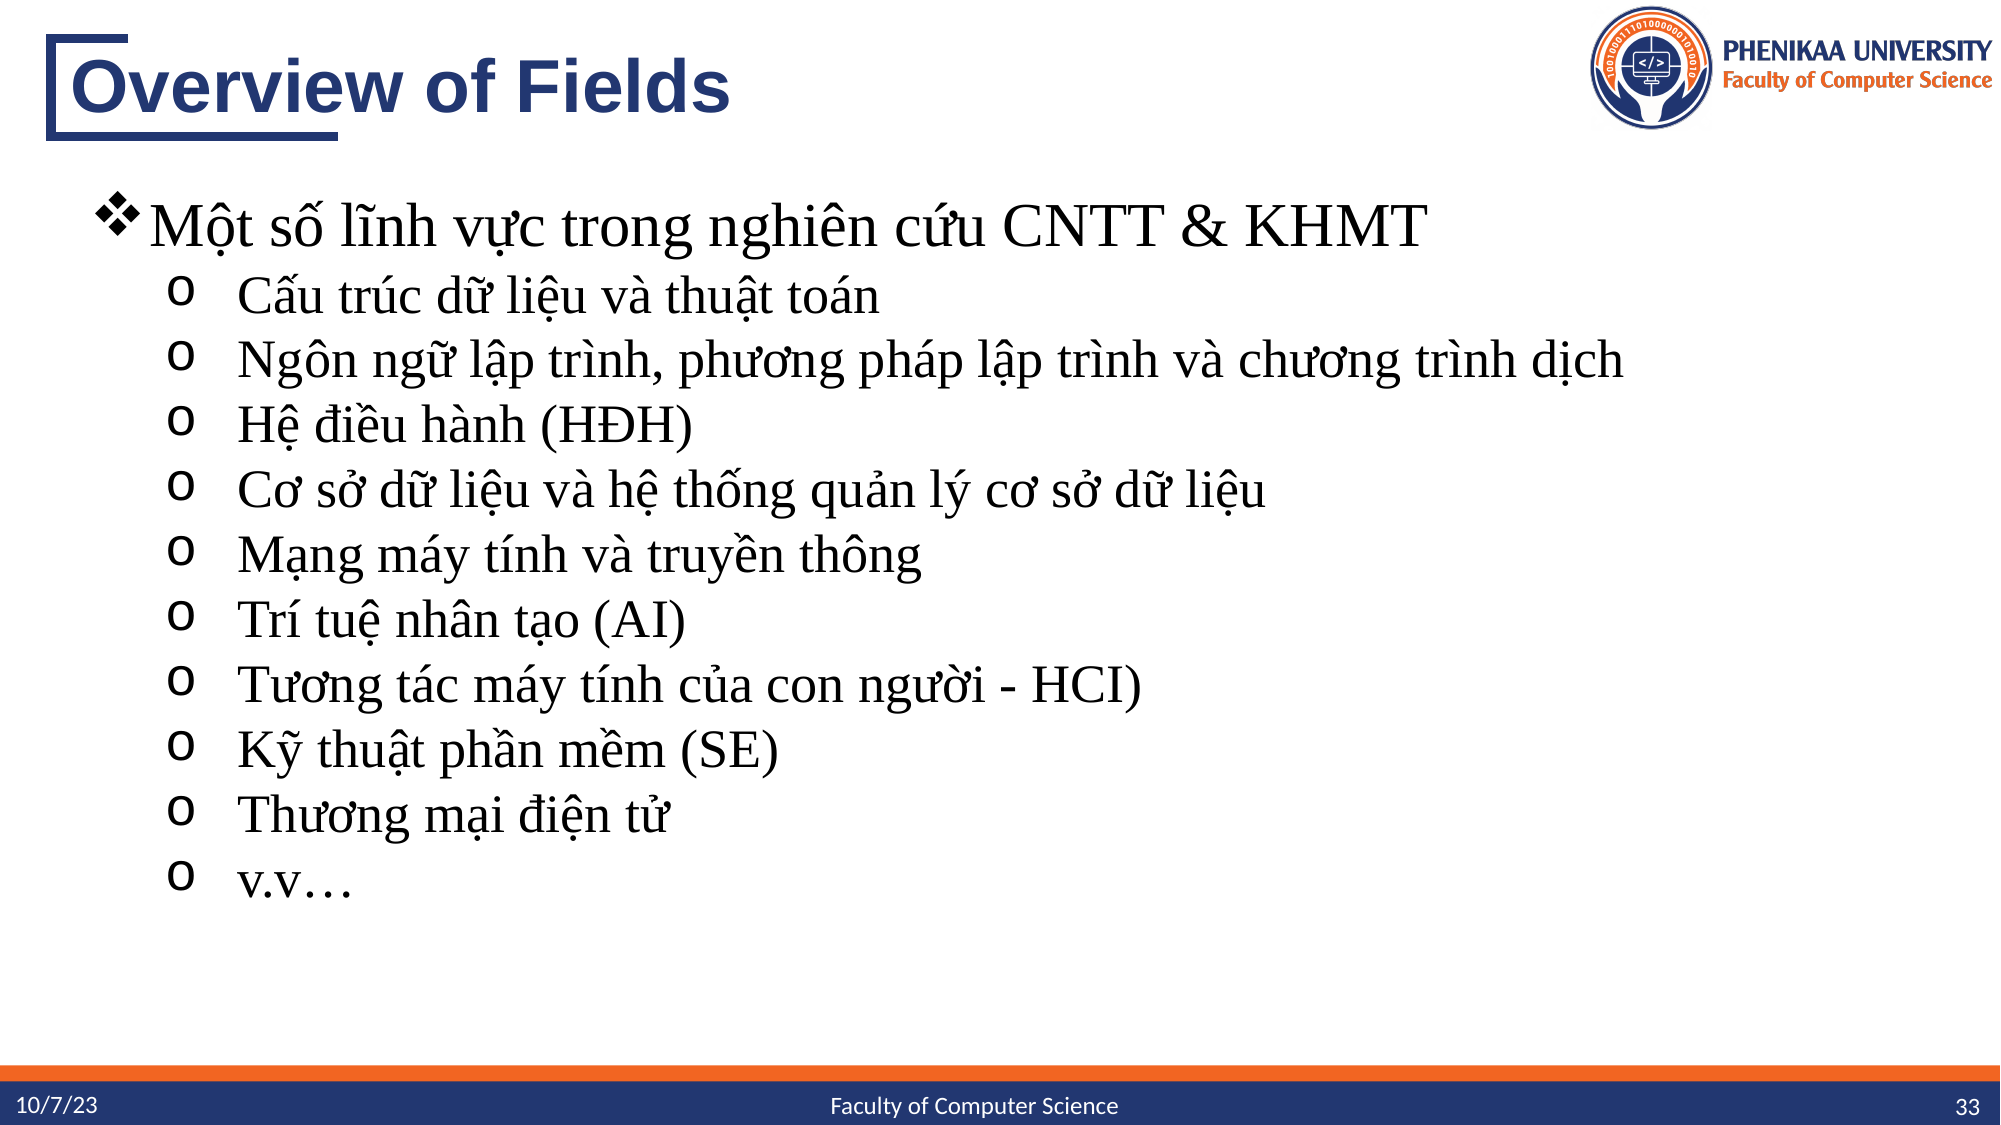

# Overview of Fields
Một số lĩnh vực trong nghiên cứu CNTT & KHMT
Cấu trúc dữ liệu và thuật toán
Ngôn ngữ lập trình, phương pháp lập trình và chương trình dịch
Hệ điều hành (HĐH)
Cơ sở dữ liệu và hệ thống quản lý cơ sở dữ liệu
Mạng máy tính và truyền thông
Trí tuệ nhân tạo (AI)
Tương tác máy tính của con người - HCI)
Kỹ thuật phần mềm (SE)
Thương mại điện tử
v.v…
10/7/23
33
Faculty of Computer Science